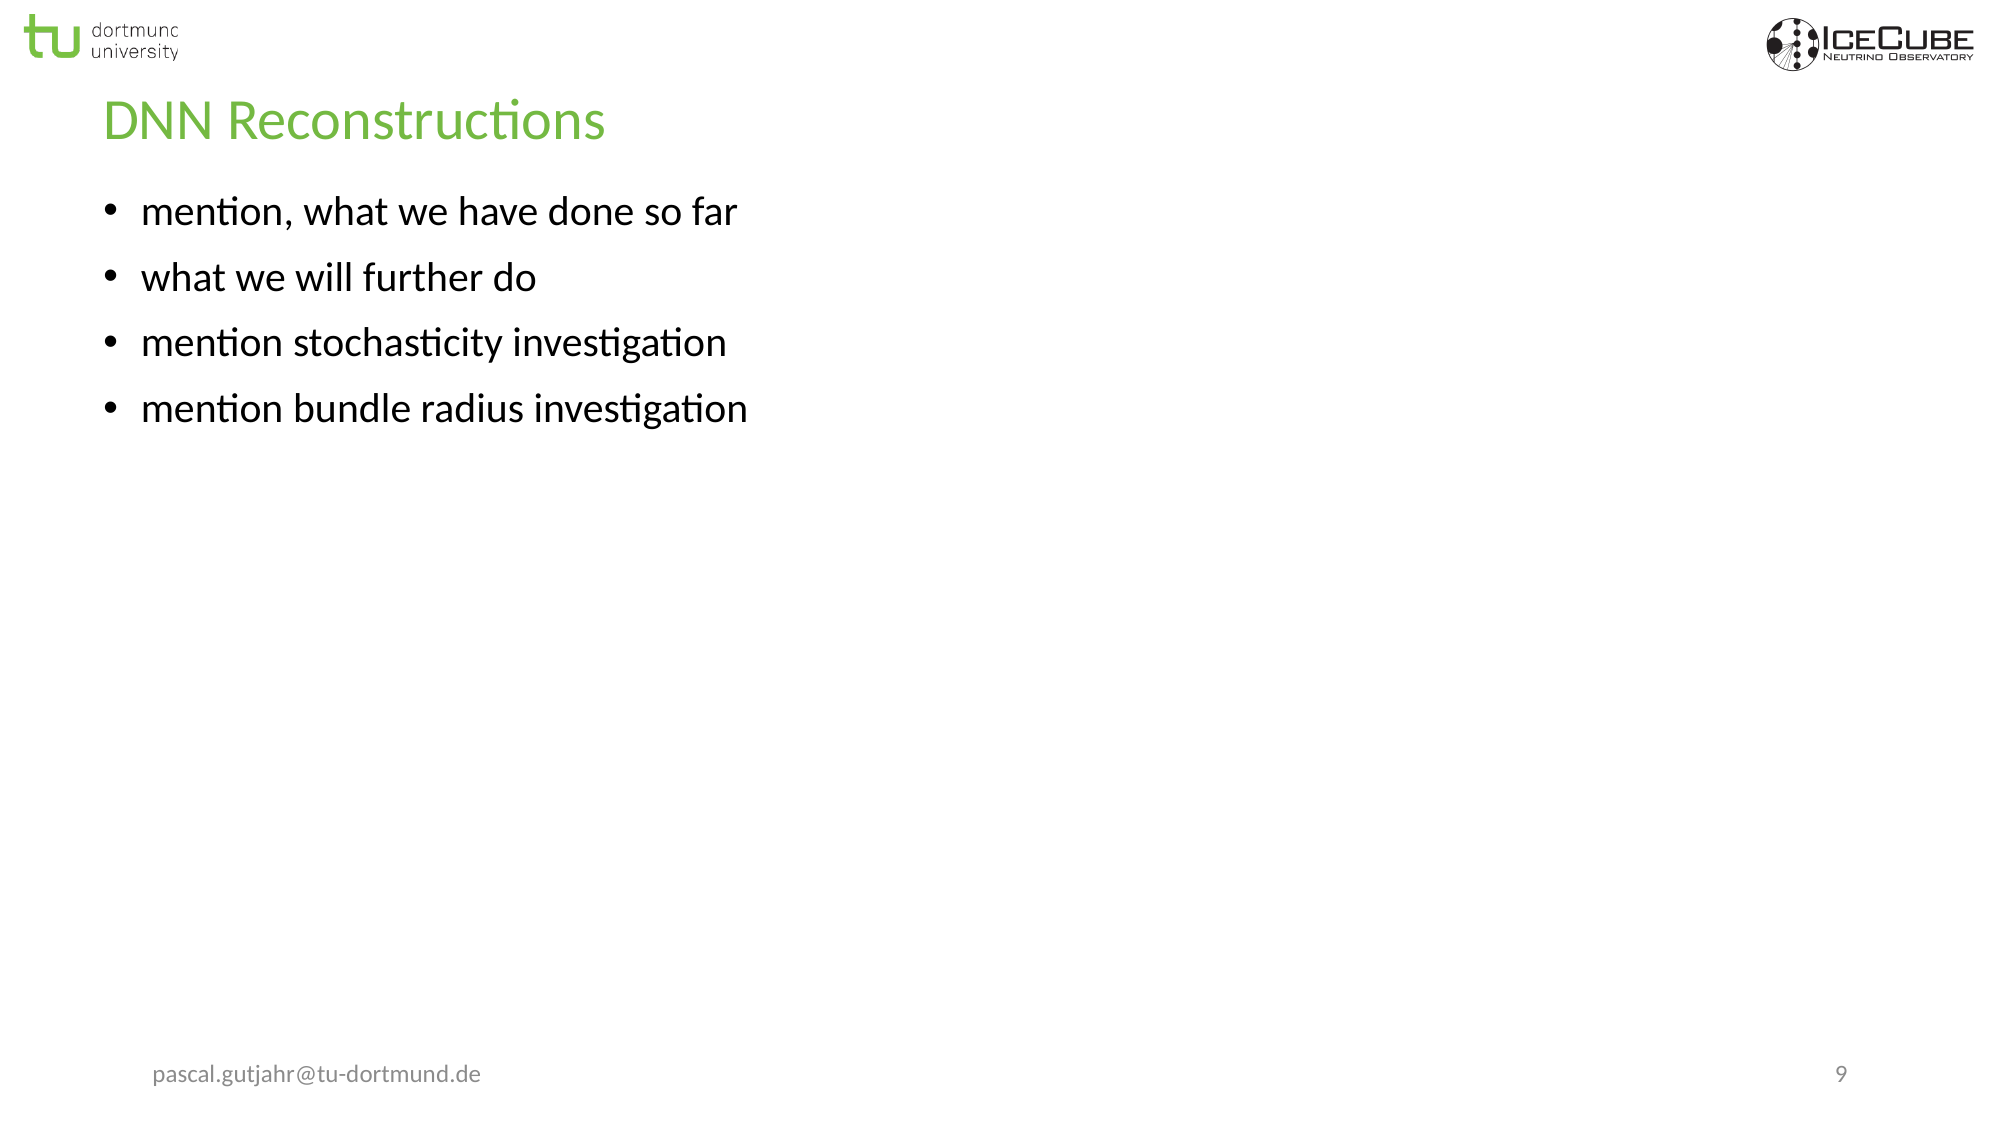

# DNN Reconstructions
mention, what we have done so far
what we will further do
mention stochasticity investigation
mention bundle radius investigation
pascal.gutjahr@tu-dortmund.de
9